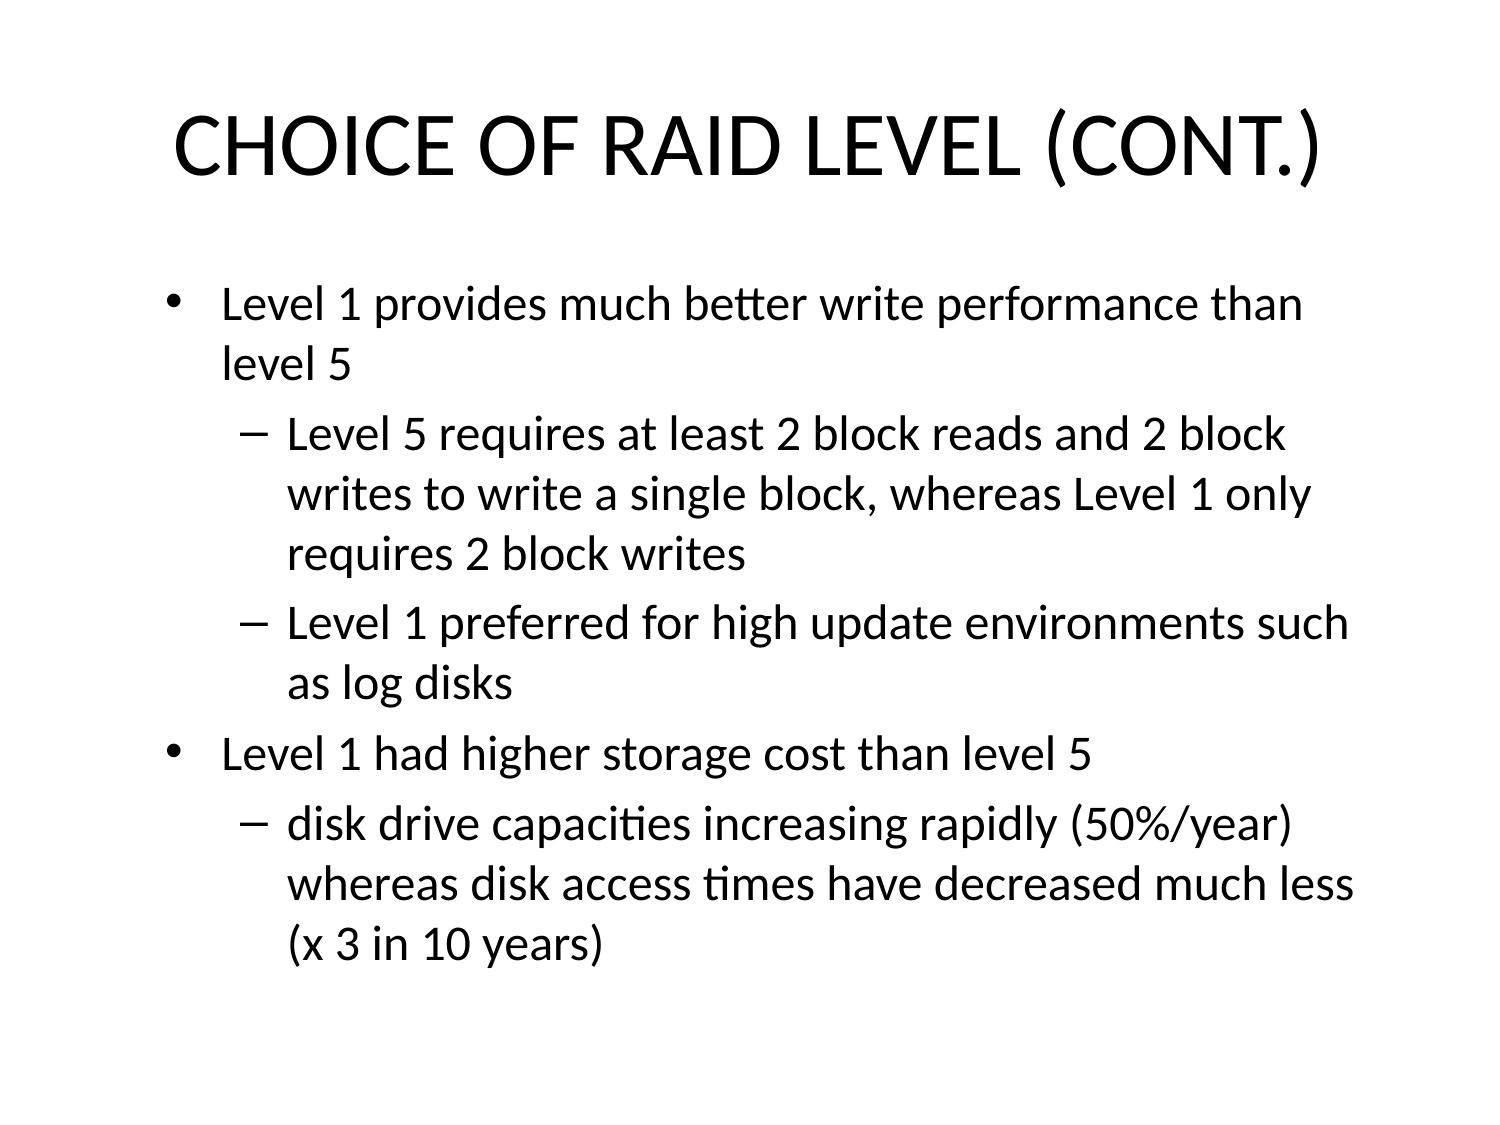

# Choice of RAID Level (Cont.)
Level 1 provides much better write performance than level 5
Level 5 requires at least 2 block reads and 2 block writes to write a single block, whereas Level 1 only requires 2 block writes
Level 1 preferred for high update environments such as log disks
Level 1 had higher storage cost than level 5
disk drive capacities increasing rapidly (50%/year) whereas disk access times have decreased much less (x 3 in 10 years)